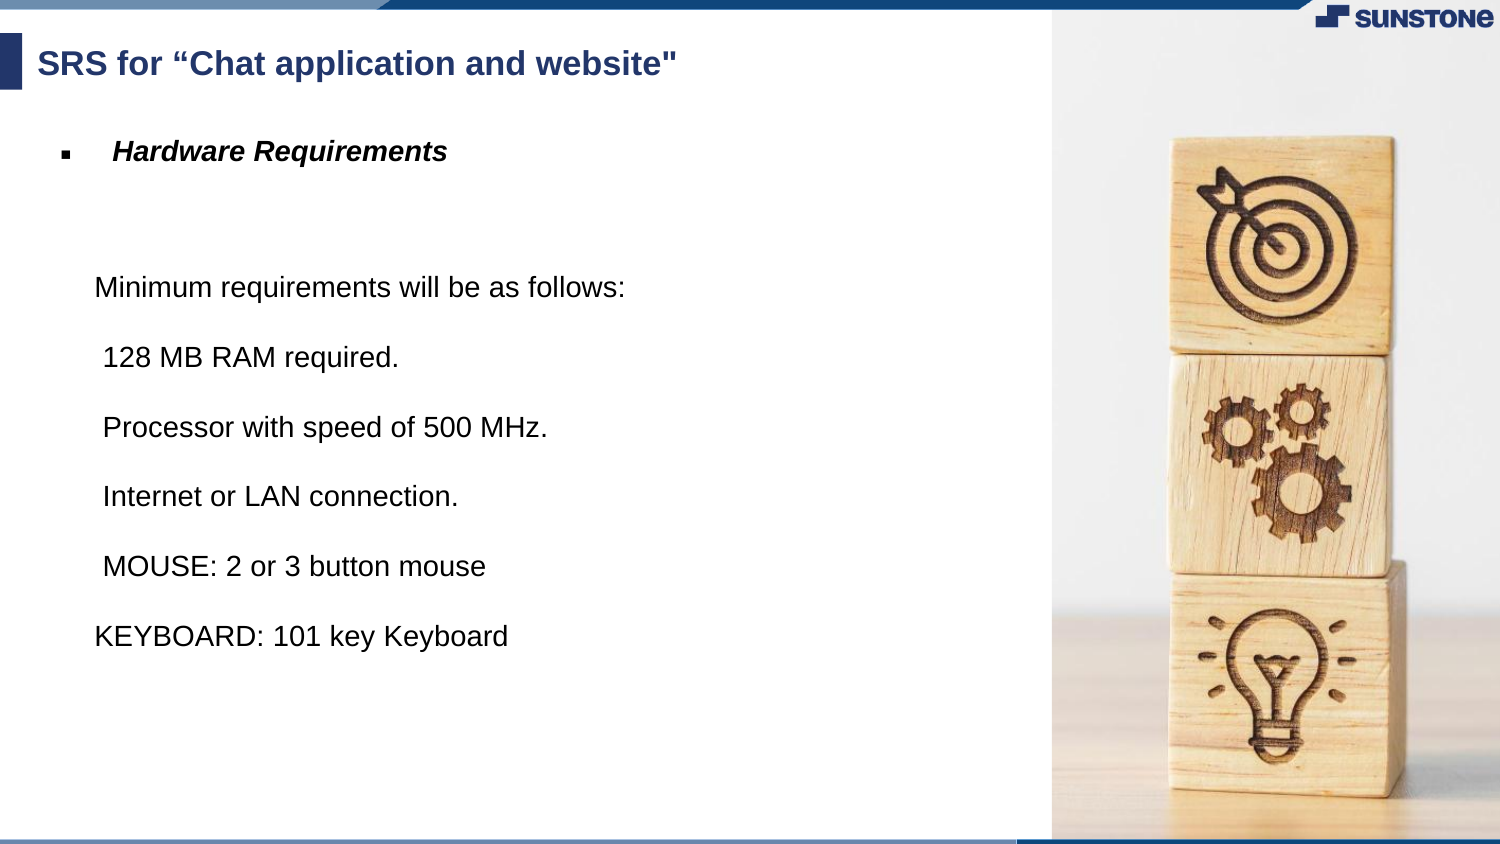

# SRS for “Chat application and website"
Hardware Requirements

Minimum requirements will be as follows:

 128 MB RAM required.

 Processor with speed of 500 MHz.

 Internet or LAN connection.

 MOUSE: 2 or 3 button mouse

KEYBOARD: 101 key Keyboard